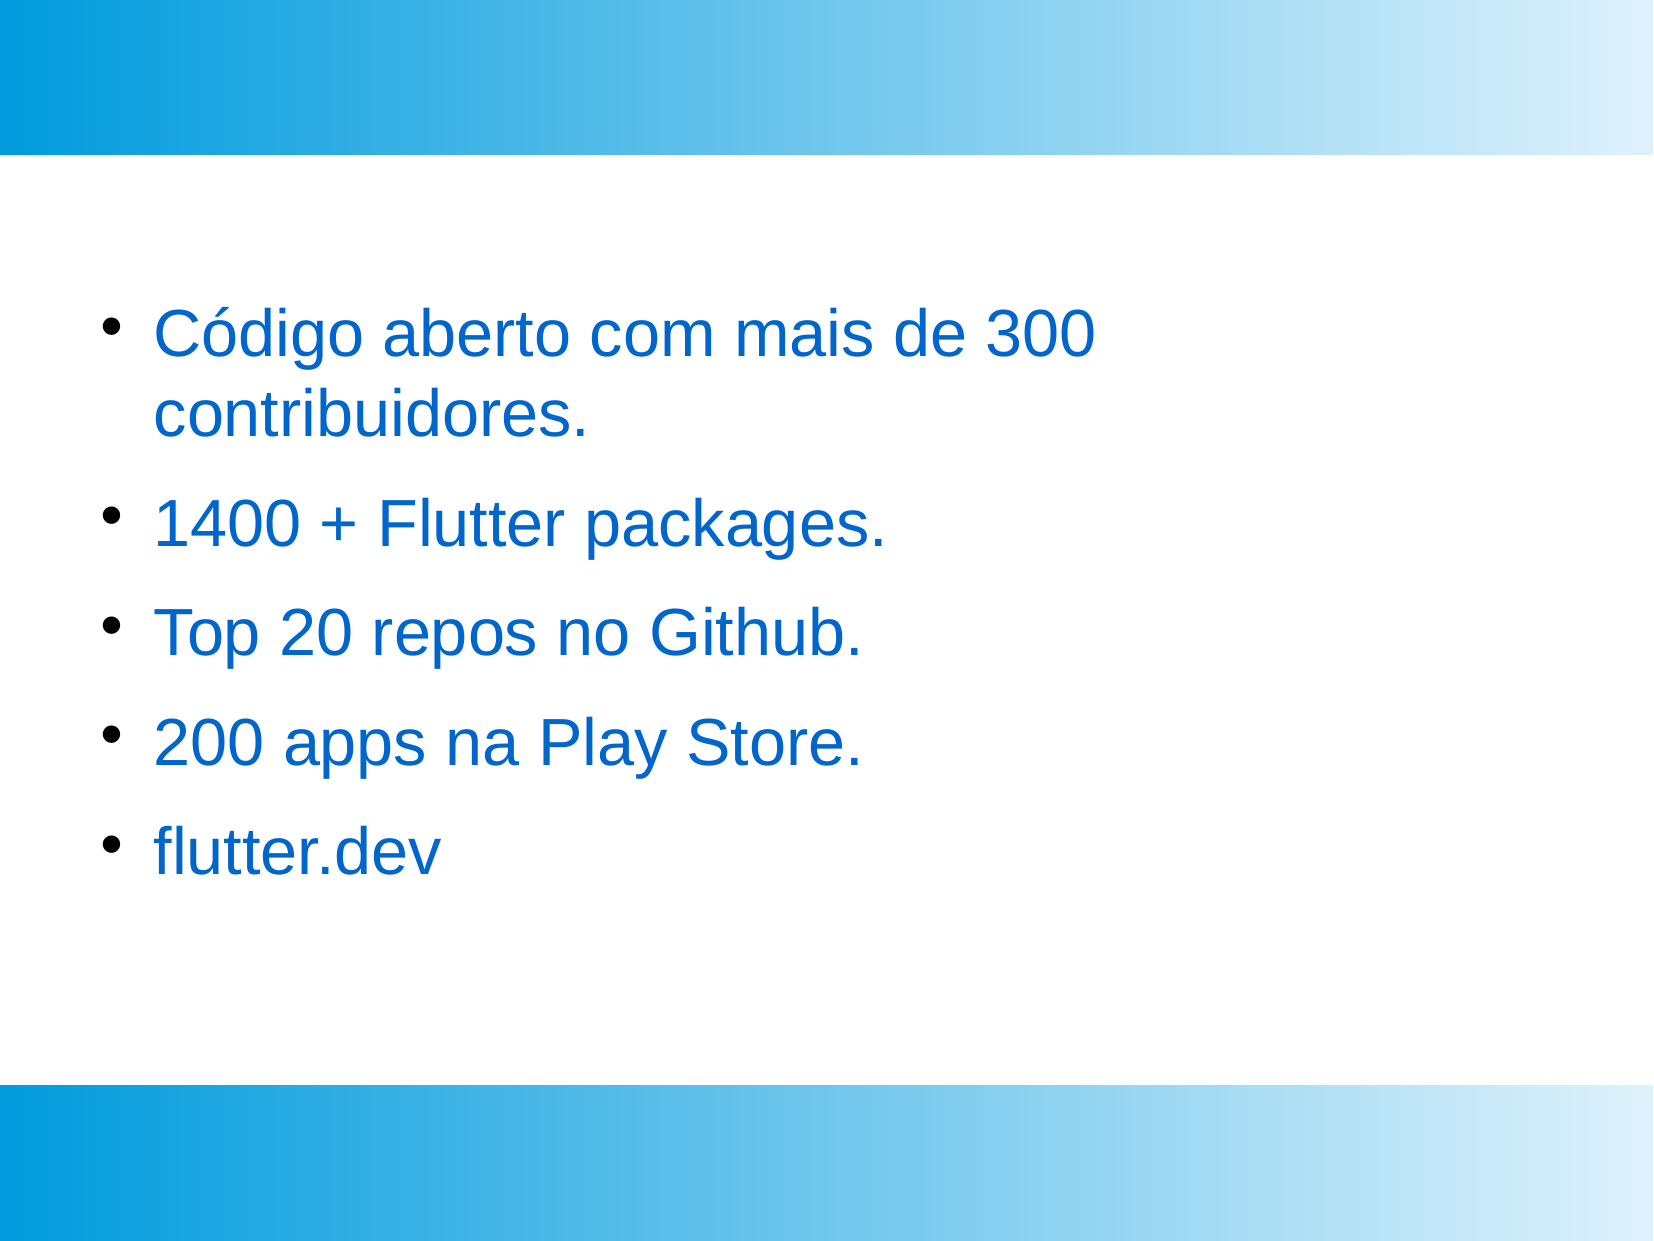

Código aberto com mais de 300 contribuidores.
1400 + Flutter packages.
Top 20 repos no Github.
200 apps na Play Store.
flutter.dev